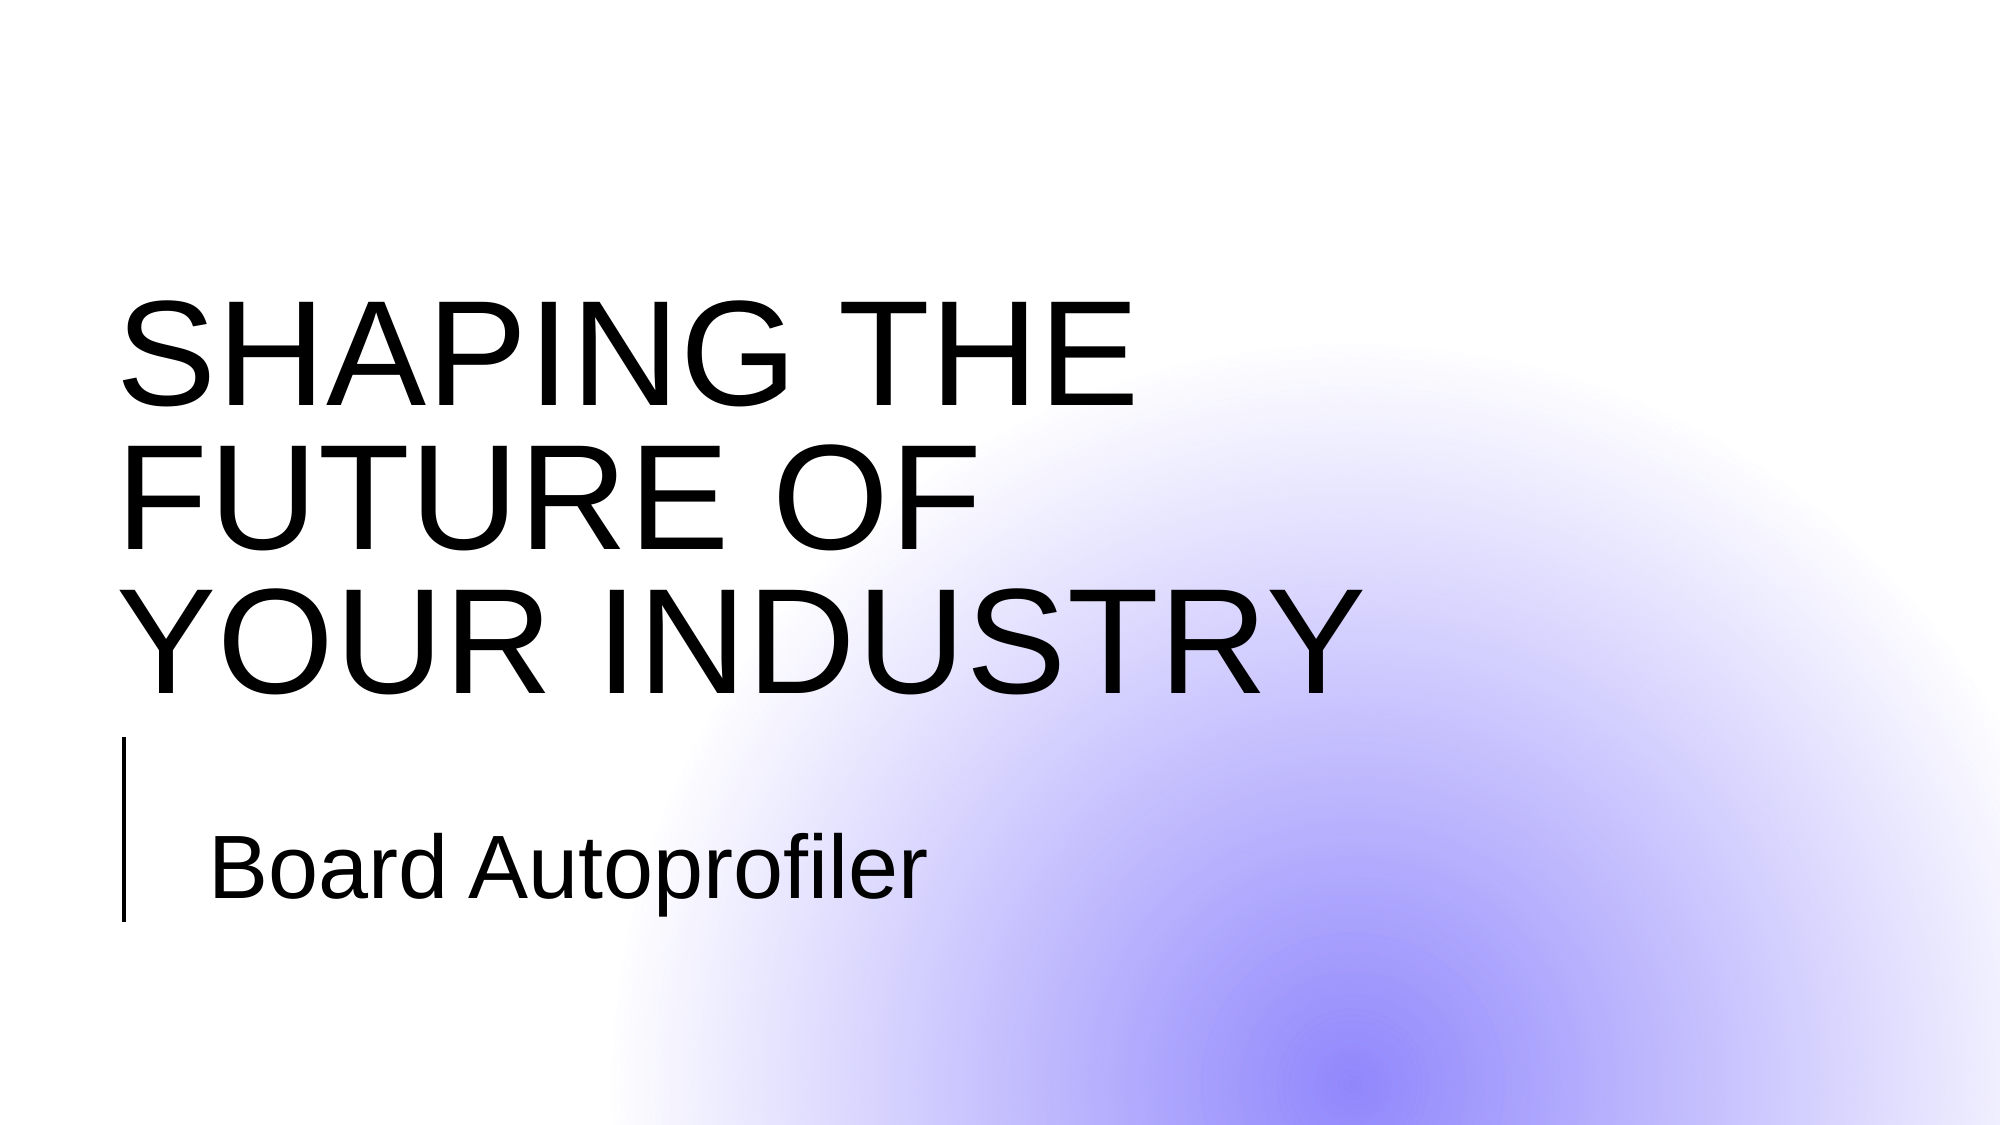

# Shaping the future of your industry
Board Autoprofiler